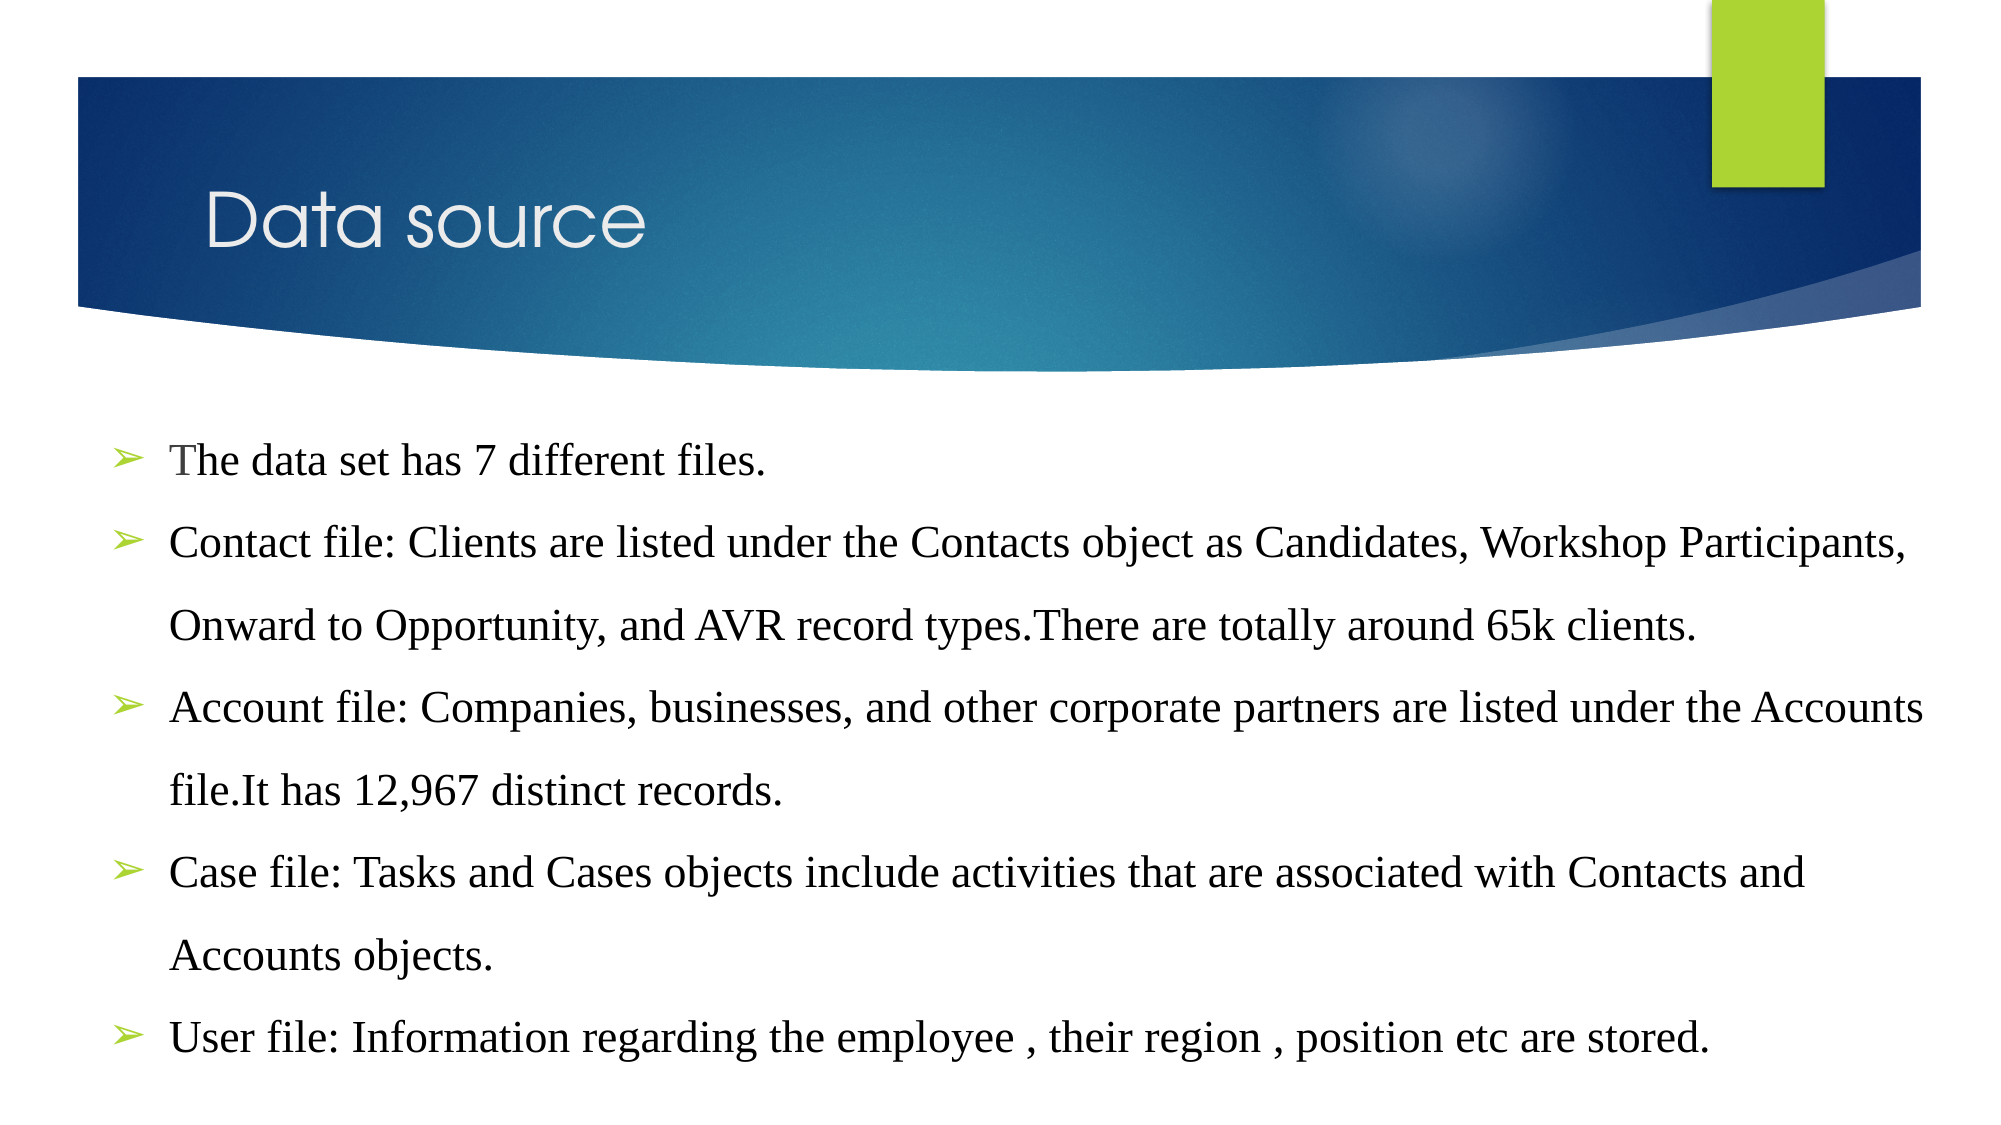

# Data source
The data set has 7 different files.
Contact file: Clients are listed under the Contacts object as Candidates, Workshop Participants, Onward to Opportunity, and AVR record types.There are totally around 65k clients.
Account file: Companies, businesses, and other corporate partners are listed under the Accounts file.It has 12,967 distinct records.
Case file: Tasks and Cases objects include activities that are associated with Contacts and Accounts objects.
User file: Information regarding the employee , their region , position etc are stored.